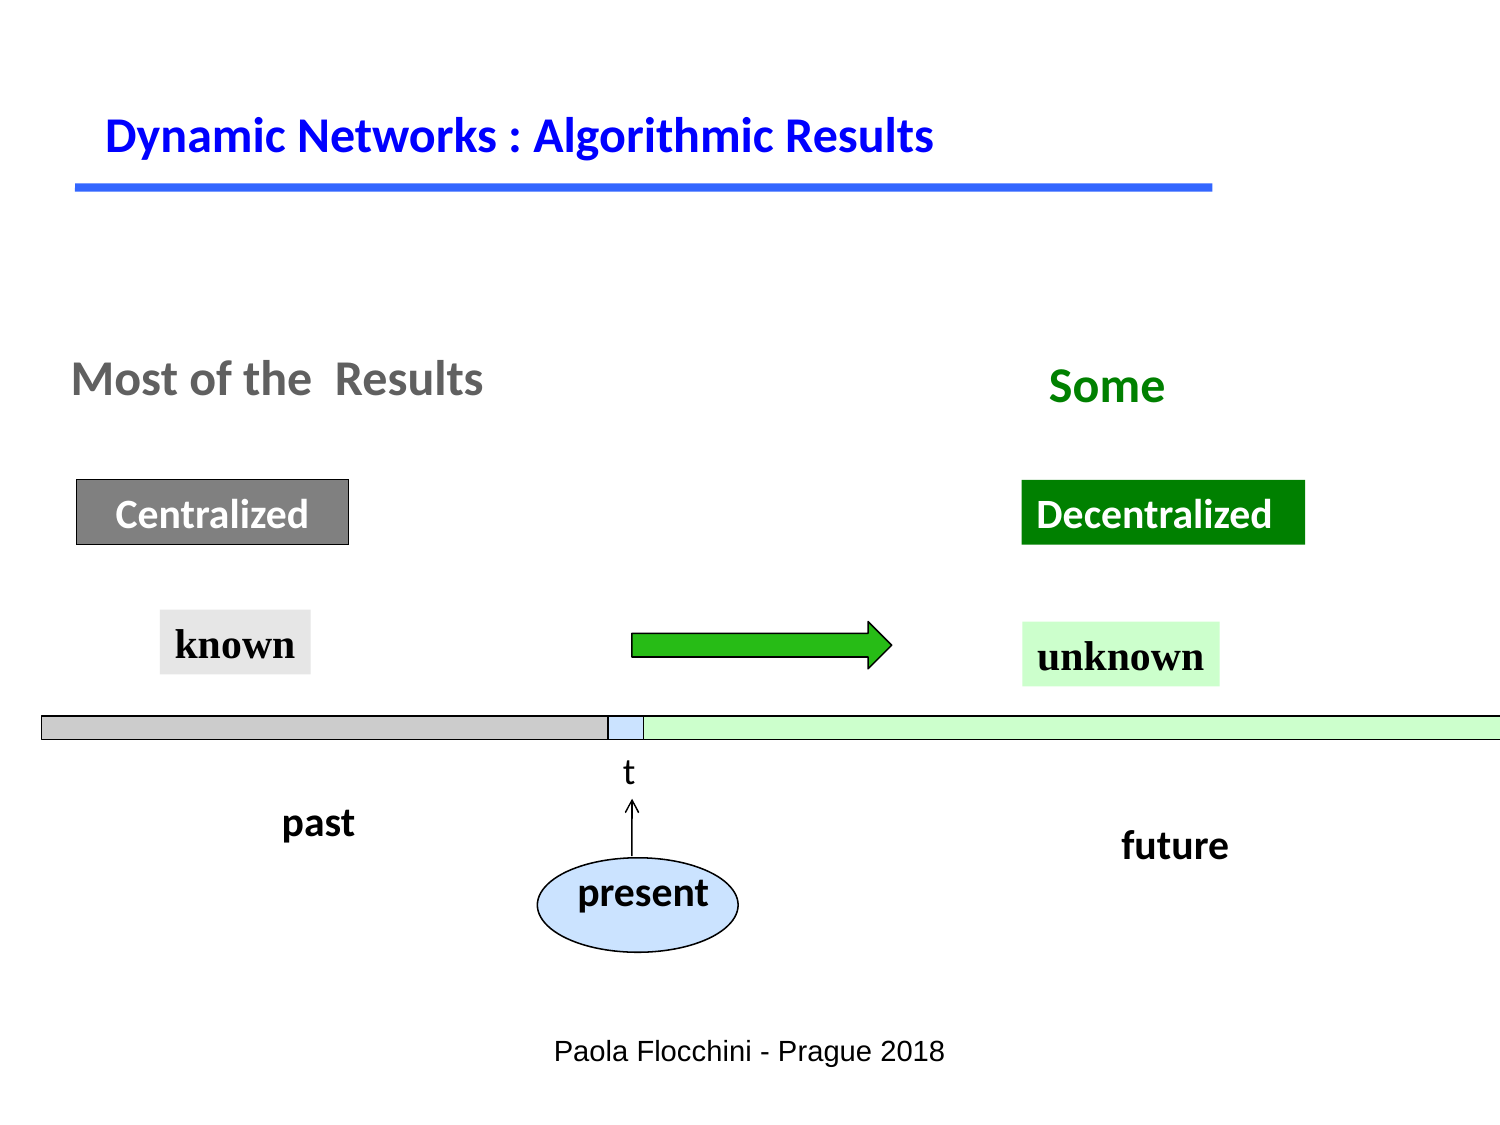

Dynamic Networks : Algorithmic Results

Most of the  Results
Some
Centralized
Decentralized
known

unknown

t
past

present
future
Paola Flocchini - Prague 2018